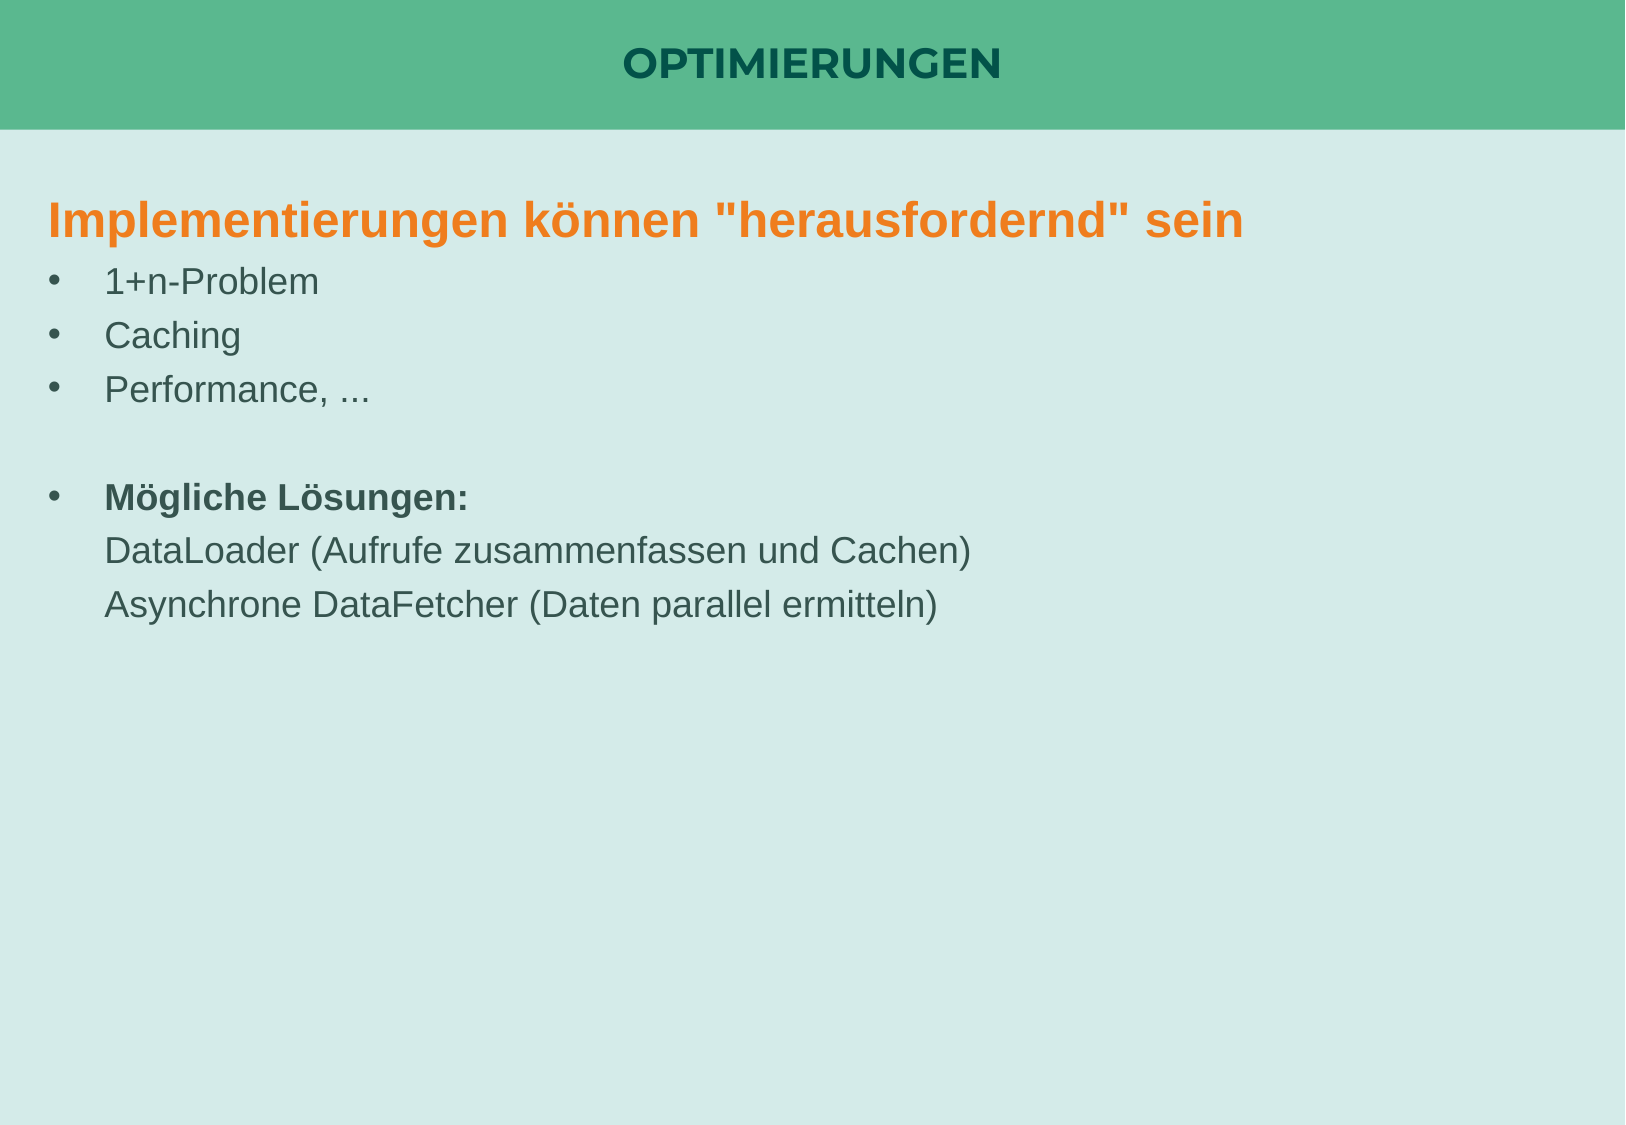

# Optimierungen
Implementierungen können "herausfordernd" sein
1+n-Problem
Caching
Performance, ...

Mögliche Lösungen:
DataLoader (Aufrufe zusammenfassen und Cachen)
Asynchrone DataFetcher (Daten parallel ermitteln)